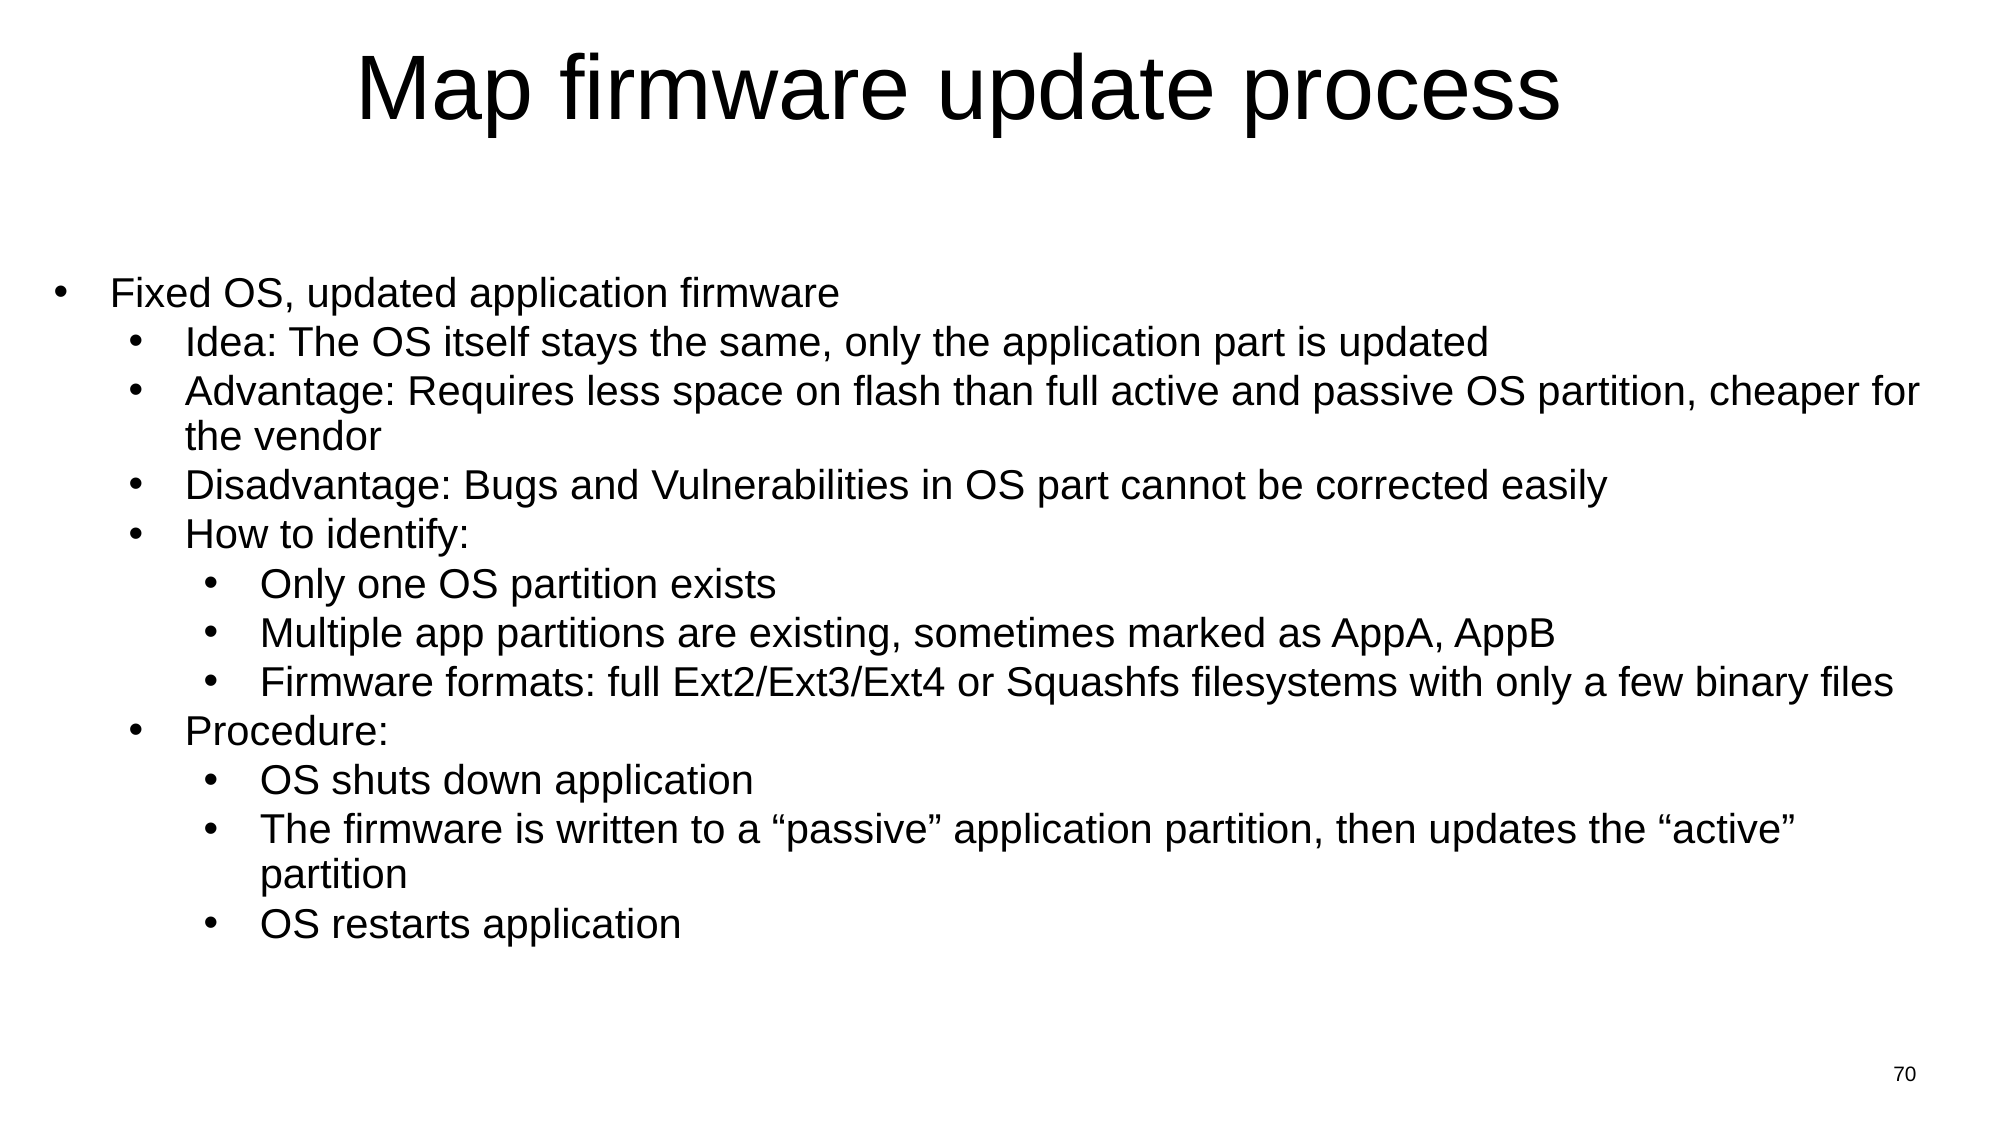

# Map firmware update process
Fixed OS, updated application firmware
Idea: The OS itself stays the same, only the application part is updated
Advantage: Requires less space on flash than full active and passive OS partition, cheaper for the vendor
Disadvantage: Bugs and Vulnerabilities in OS part cannot be corrected easily
How to identify:
Only one OS partition exists
Multiple app partitions are existing, sometimes marked as AppA, AppB
Firmware formats: full Ext2/Ext3/Ext4 or Squashfs filesystems with only a few binary files
Procedure:
OS shuts down application
The firmware is written to a “passive” application partition, then updates the “active” partition
OS restarts application

70